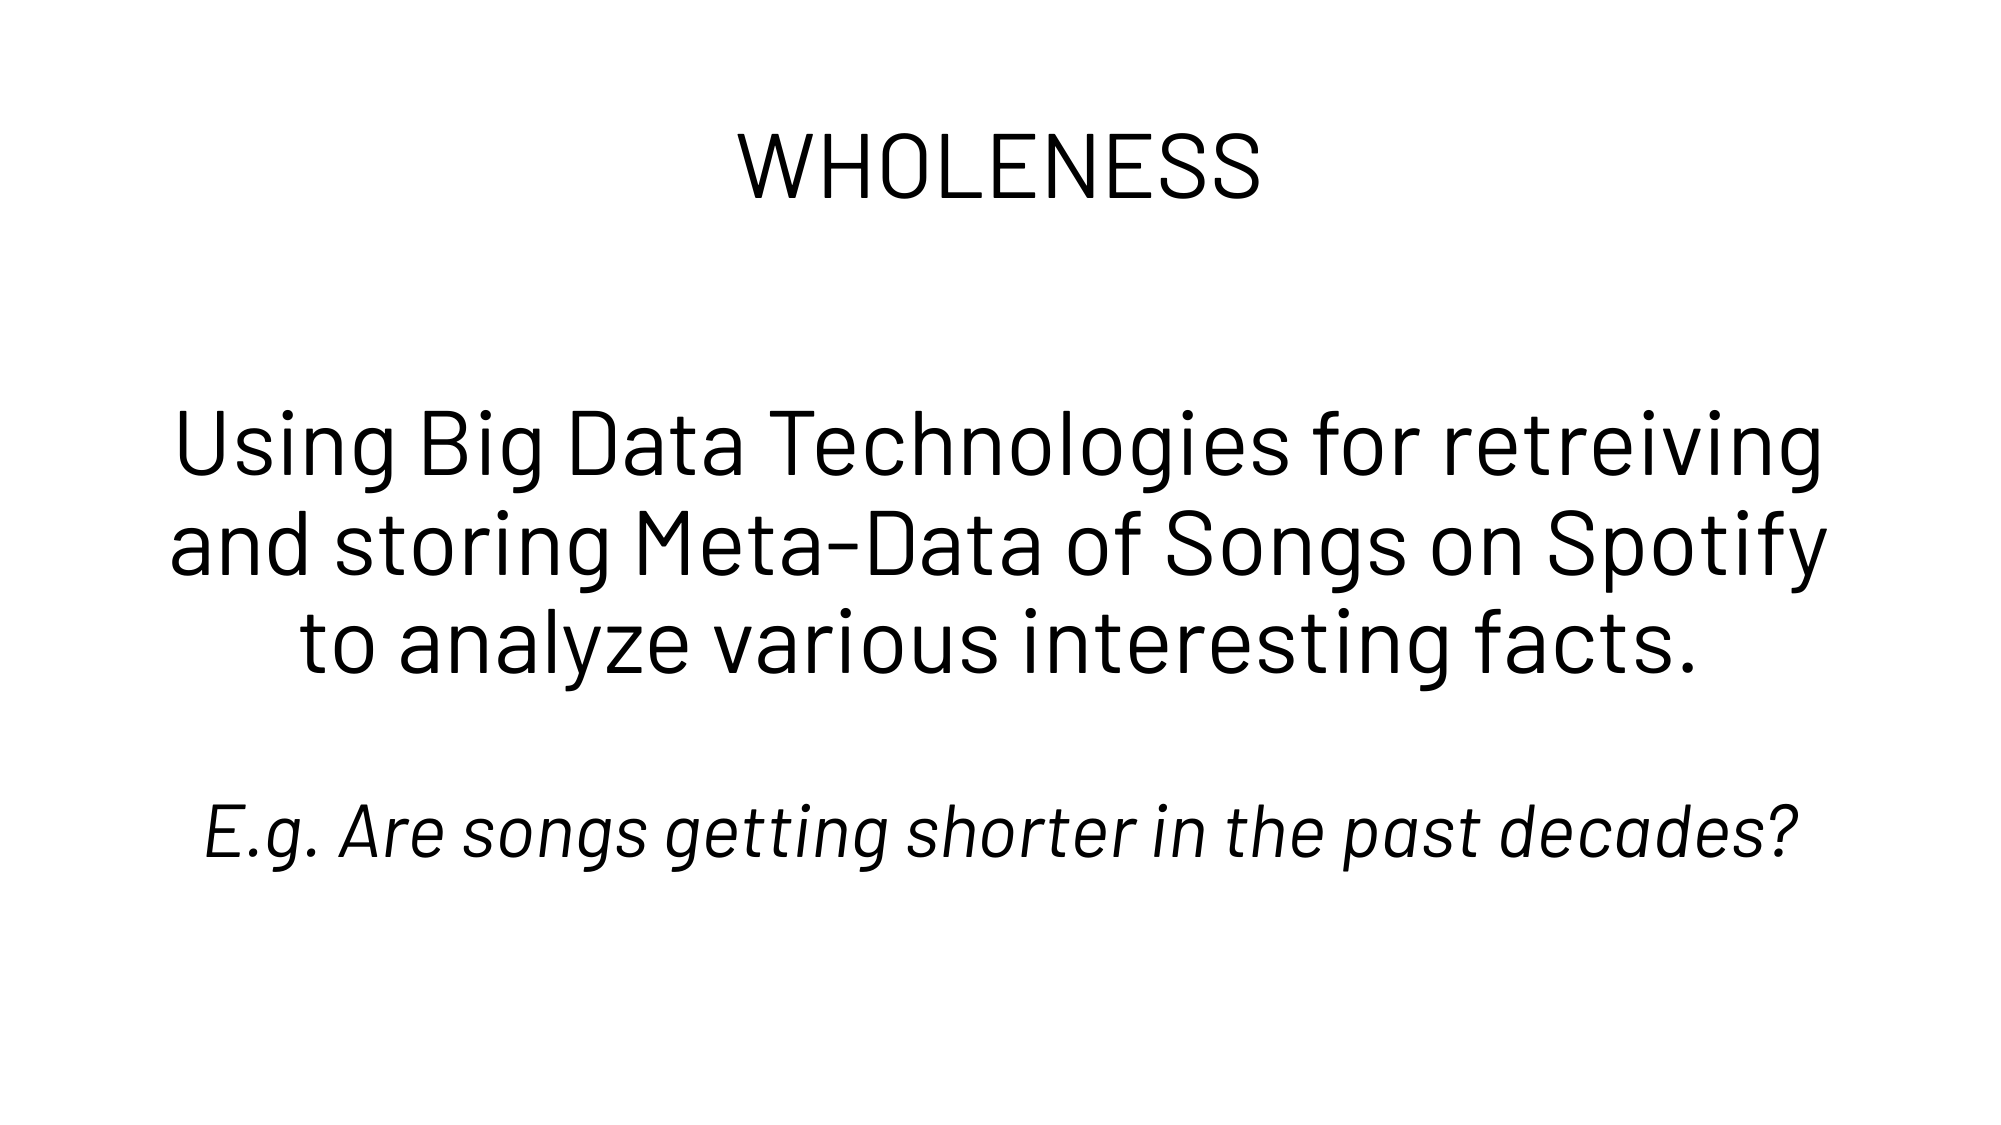

# WHOLENESS
Using Big Data Technologies for retreiving and storing Meta-Data of Songs on Spotify to analyze various interesting facts.
E.g. Are songs getting shorter in the past decades?